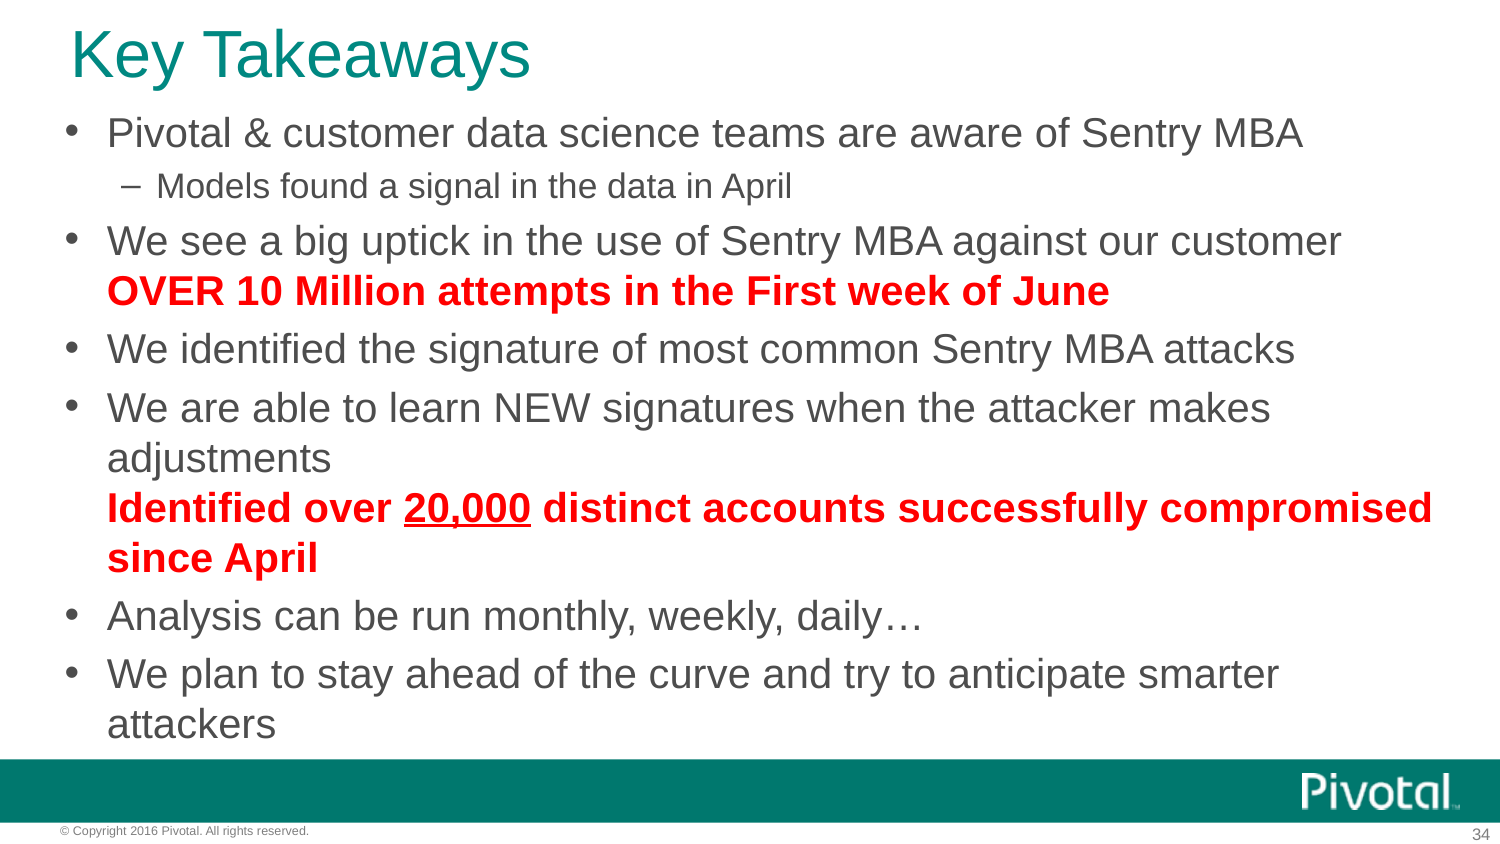

Key Takeaways
Pivotal & customer data science teams are aware of Sentry MBA
Models found a signal in the data in April
We see a big uptick in the use of Sentry MBA against our customer
OVER 10 Million attempts in the First week of June
We identified the signature of most common Sentry MBA attacks
We are able to learn NEW signatures when the attacker makes adjustments
Identified over 20,000 distinct accounts successfully compromised since April
Analysis can be run monthly, weekly, daily…
We plan to stay ahead of the curve and try to anticipate smarter attackers